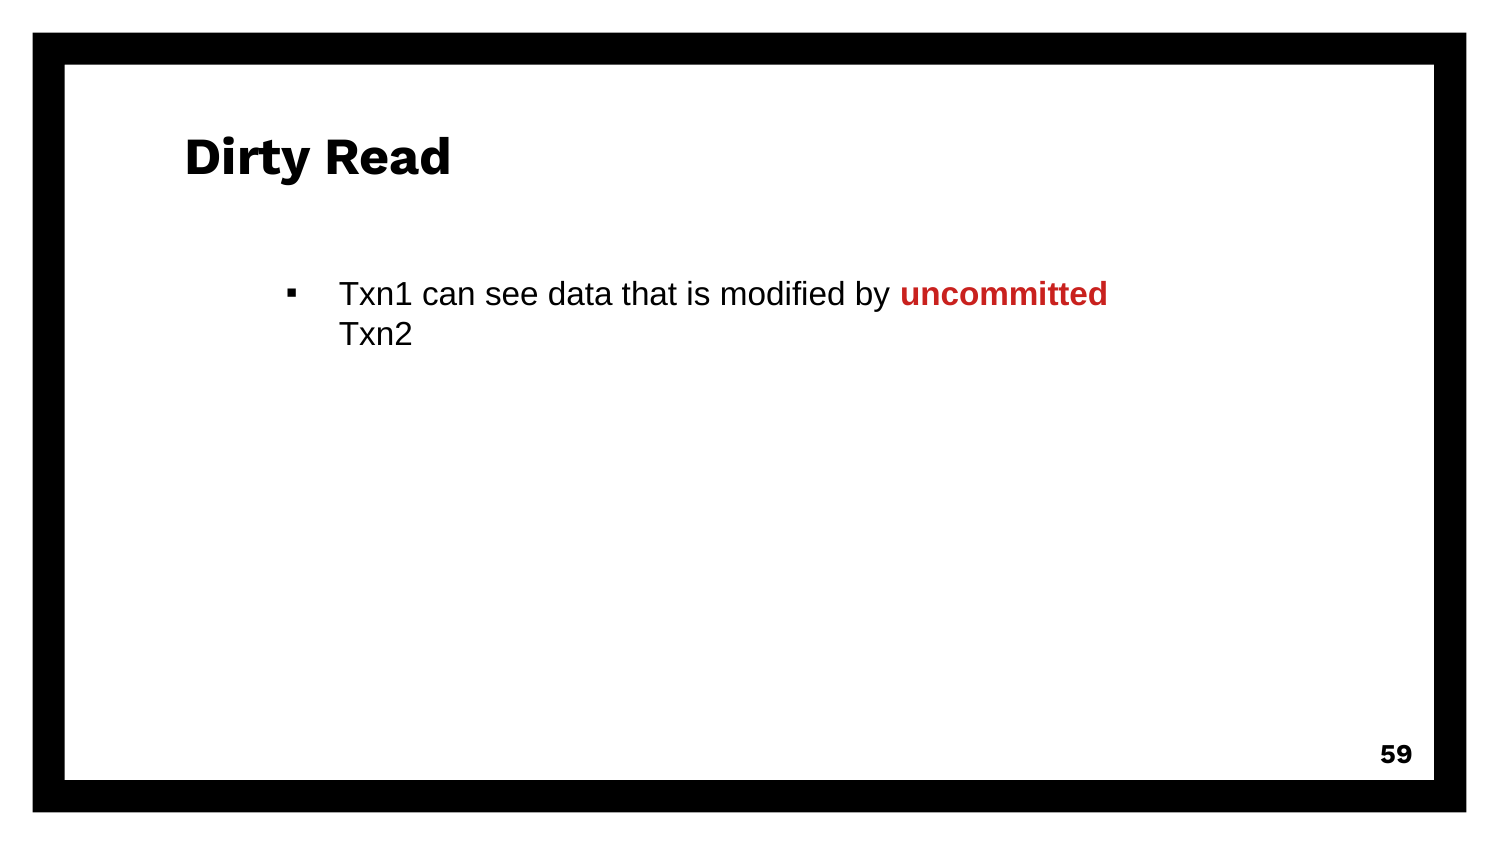

Dirty Read
Txn1 can see data that is modified by uncommitted Txn2
59